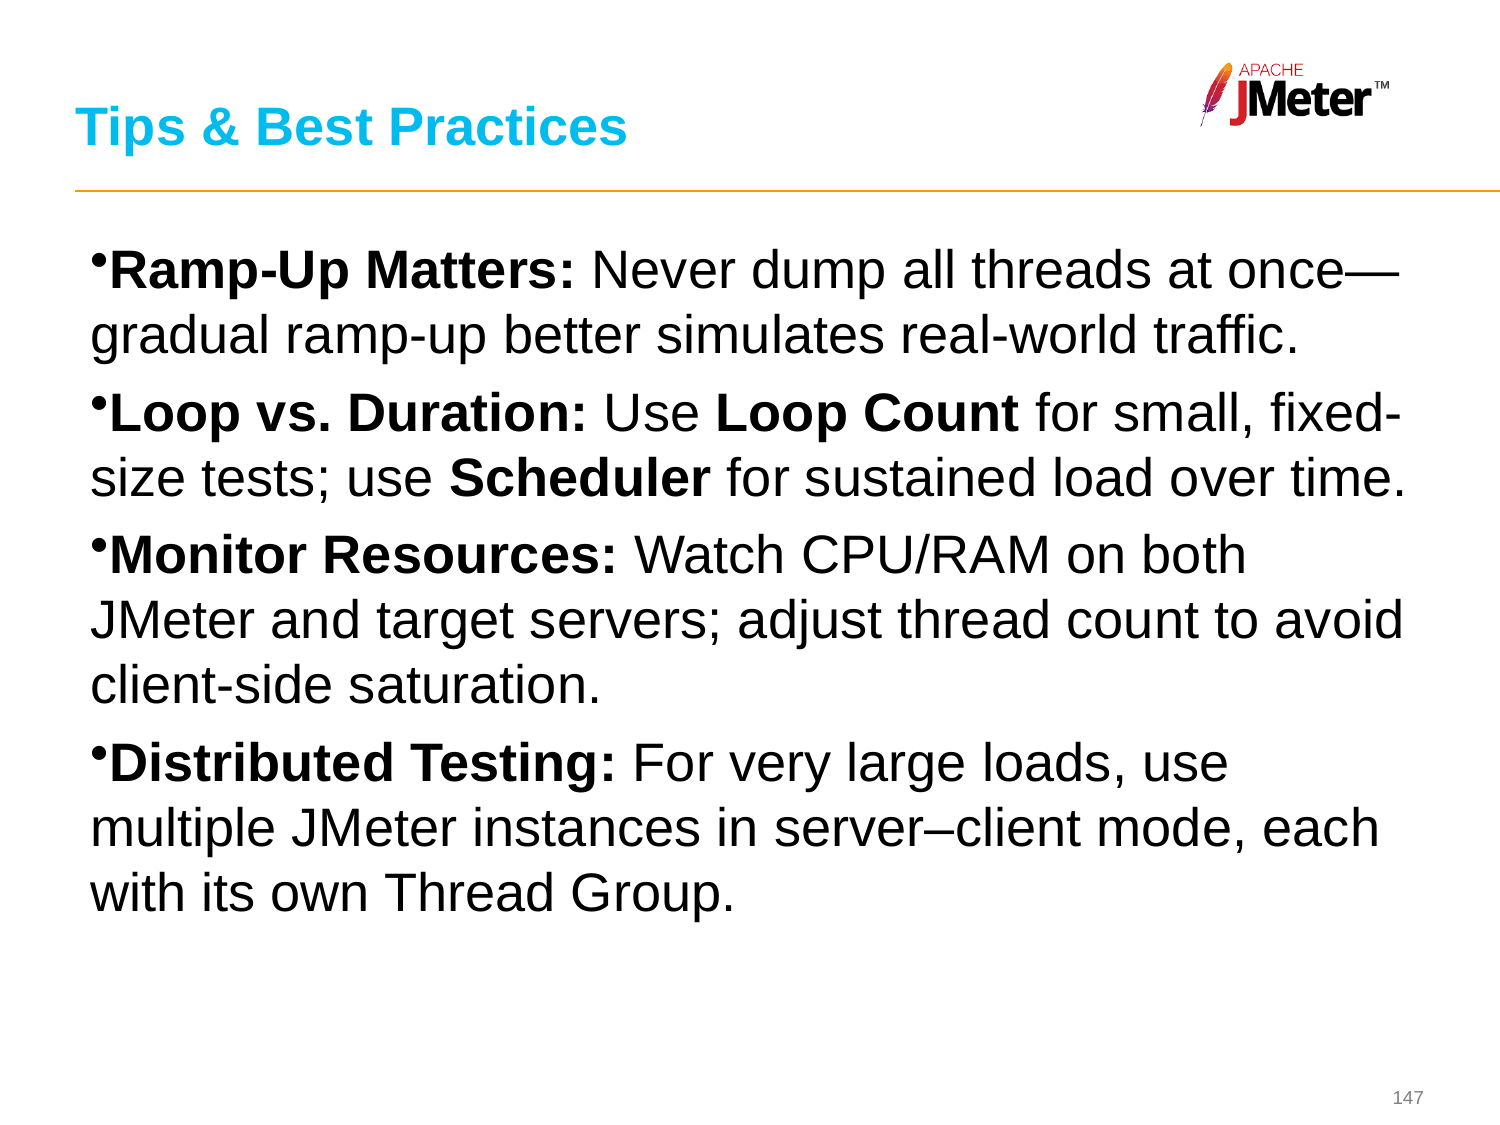

# Tips & Best Practices
Ramp-Up Matters: Never dump all threads at once—gradual ramp-up better simulates real-world traffic.
Loop vs. Duration: Use Loop Count for small, fixed-size tests; use Scheduler for sustained load over time.
Monitor Resources: Watch CPU/RAM on both JMeter and target servers; adjust thread count to avoid client-side saturation.
Distributed Testing: For very large loads, use multiple JMeter instances in server–client mode, each with its own Thread Group.